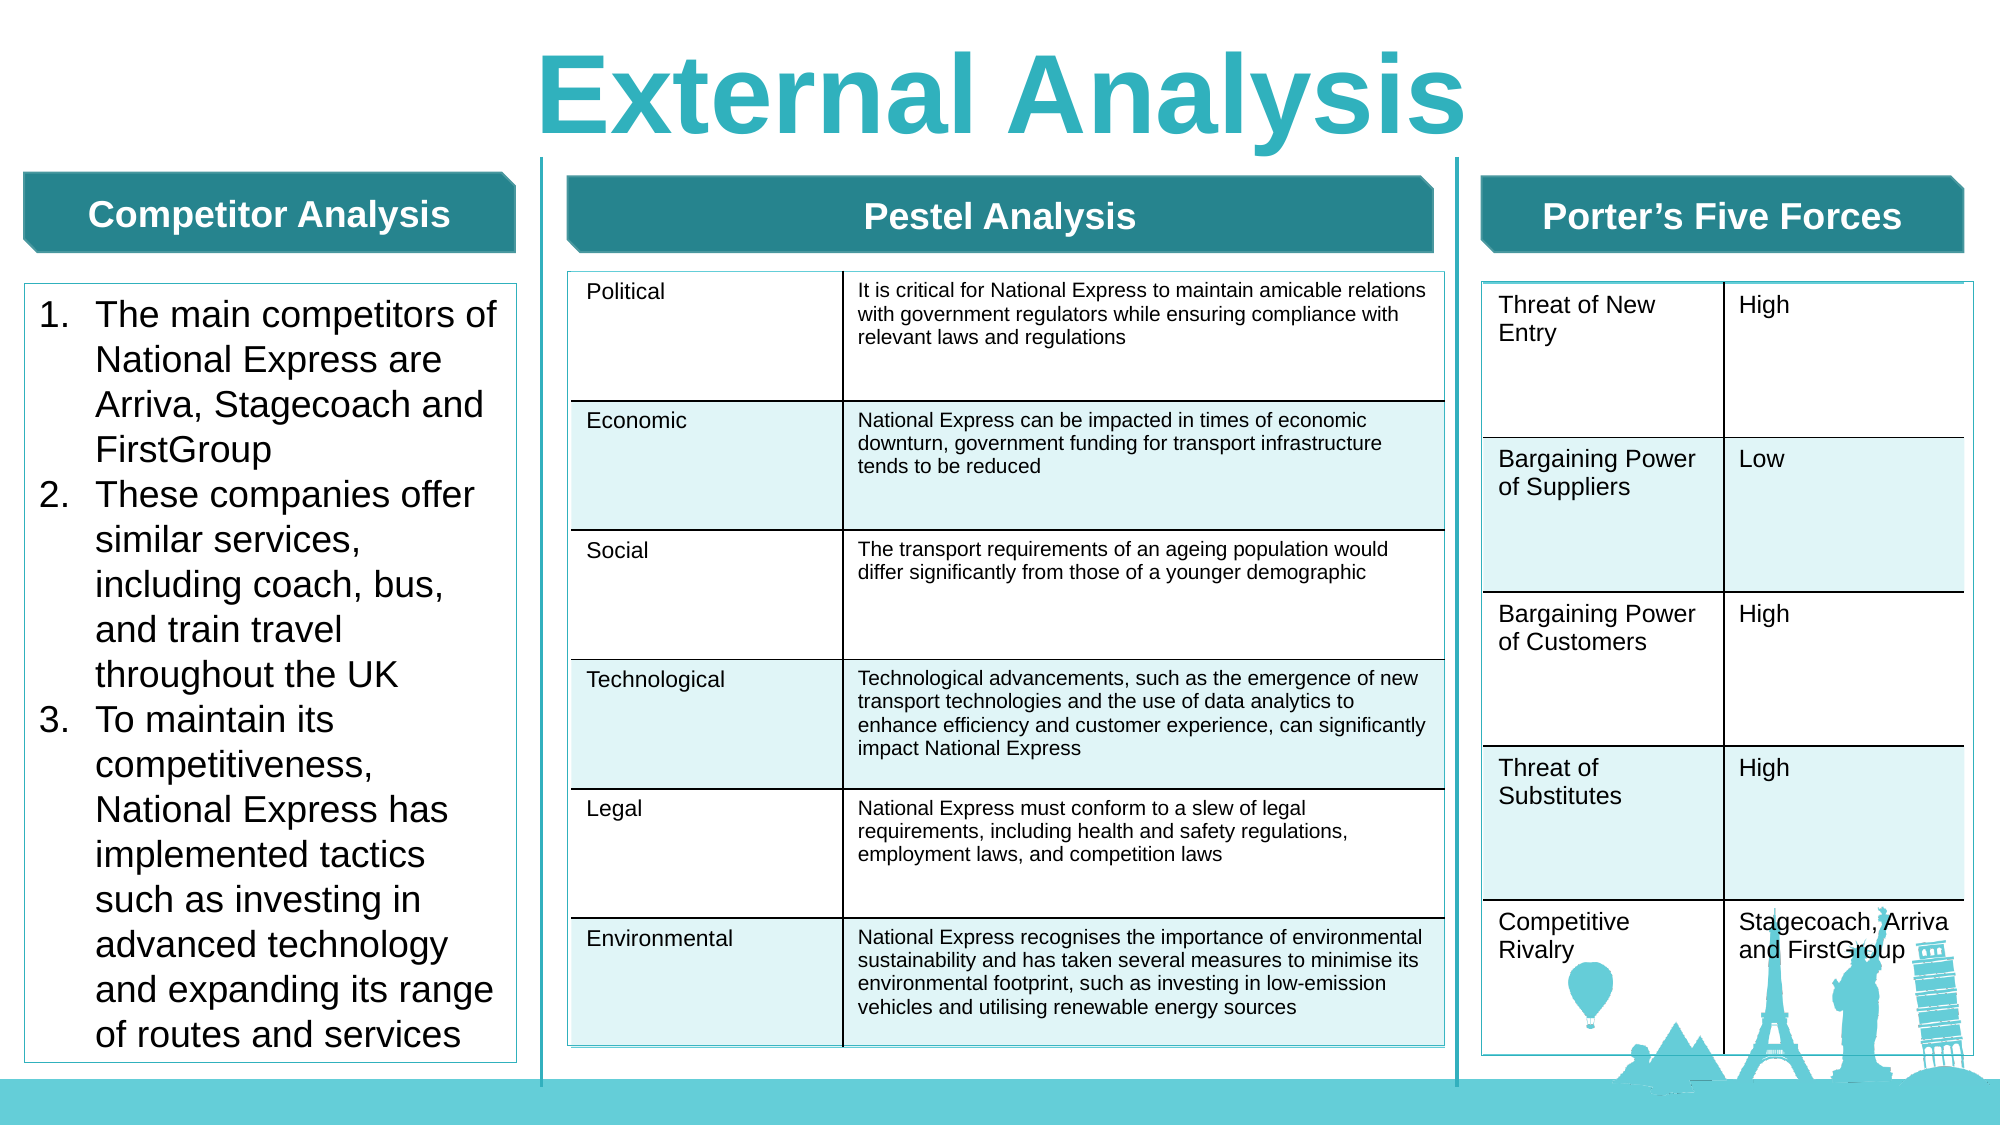

External Analysis
Competitor Analysis
Pestel Analysis
Porter’s Five Forces
| Political | It is critical for National Express to maintain amicable relations with government regulators while ensuring compliance with relevant laws and regulations |
| --- | --- |
| Economic | National Express can be impacted in times of economic downturn, government funding for transport infrastructure tends to be reduced |
| Social | The transport requirements of an ageing population would differ significantly from those of a younger demographic |
| Technological | Technological advancements, such as the emergence of new transport technologies and the use of data analytics to enhance efficiency and customer experience, can significantly impact National Express |
| Legal | National Express must conform to a slew of legal requirements, including health and safety regulations, employment laws, and competition laws |
| Environmental | National Express recognises the importance of environmental sustainability and has taken several measures to minimise its environmental footprint, such as investing in low-emission vehicles and utilising renewable energy sources |

The main competitors of National Express are Arriva, Stagecoach and FirstGroup
These companies offer similar services, including coach, bus, and train travel throughout the UK
To maintain its competitiveness, National Express has implemented tactics such as investing in advanced technology and expanding its range of routes and services
| Threat of New Entry | High |
| --- | --- |
| Bargaining Power of Suppliers | Low |
| Bargaining Power of Customers | High |
| Threat of Substitutes | High |
| Competitive Rivalry | Stagecoach, Arriva and FirstGroup |